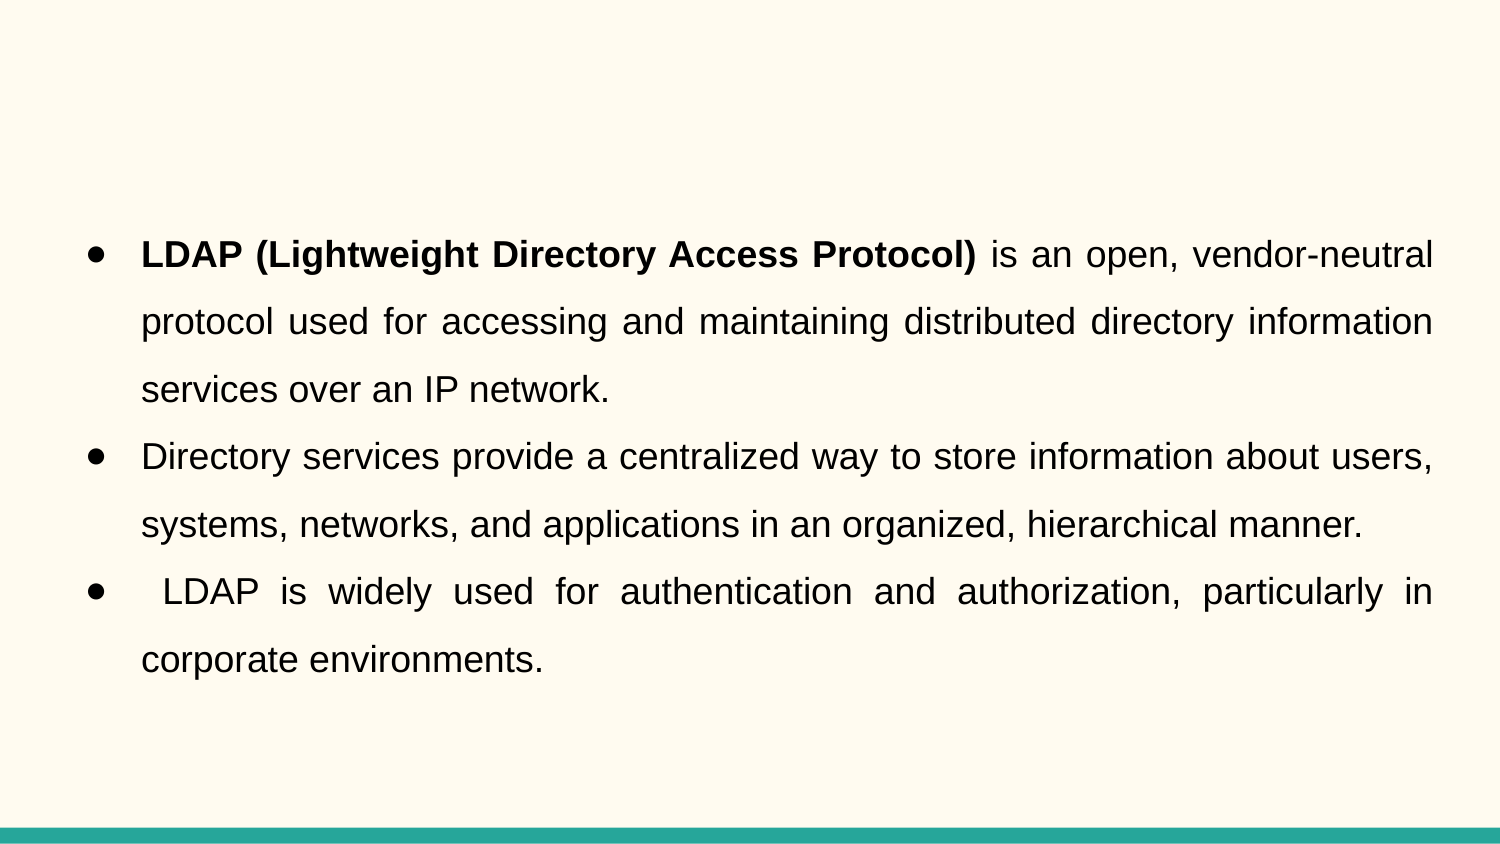

#
LDAP (Lightweight Directory Access Protocol) is an open, vendor-neutral protocol used for accessing and maintaining distributed directory information services over an IP network.
Directory services provide a centralized way to store information about users, systems, networks, and applications in an organized, hierarchical manner.
 LDAP is widely used for authentication and authorization, particularly in corporate environments.